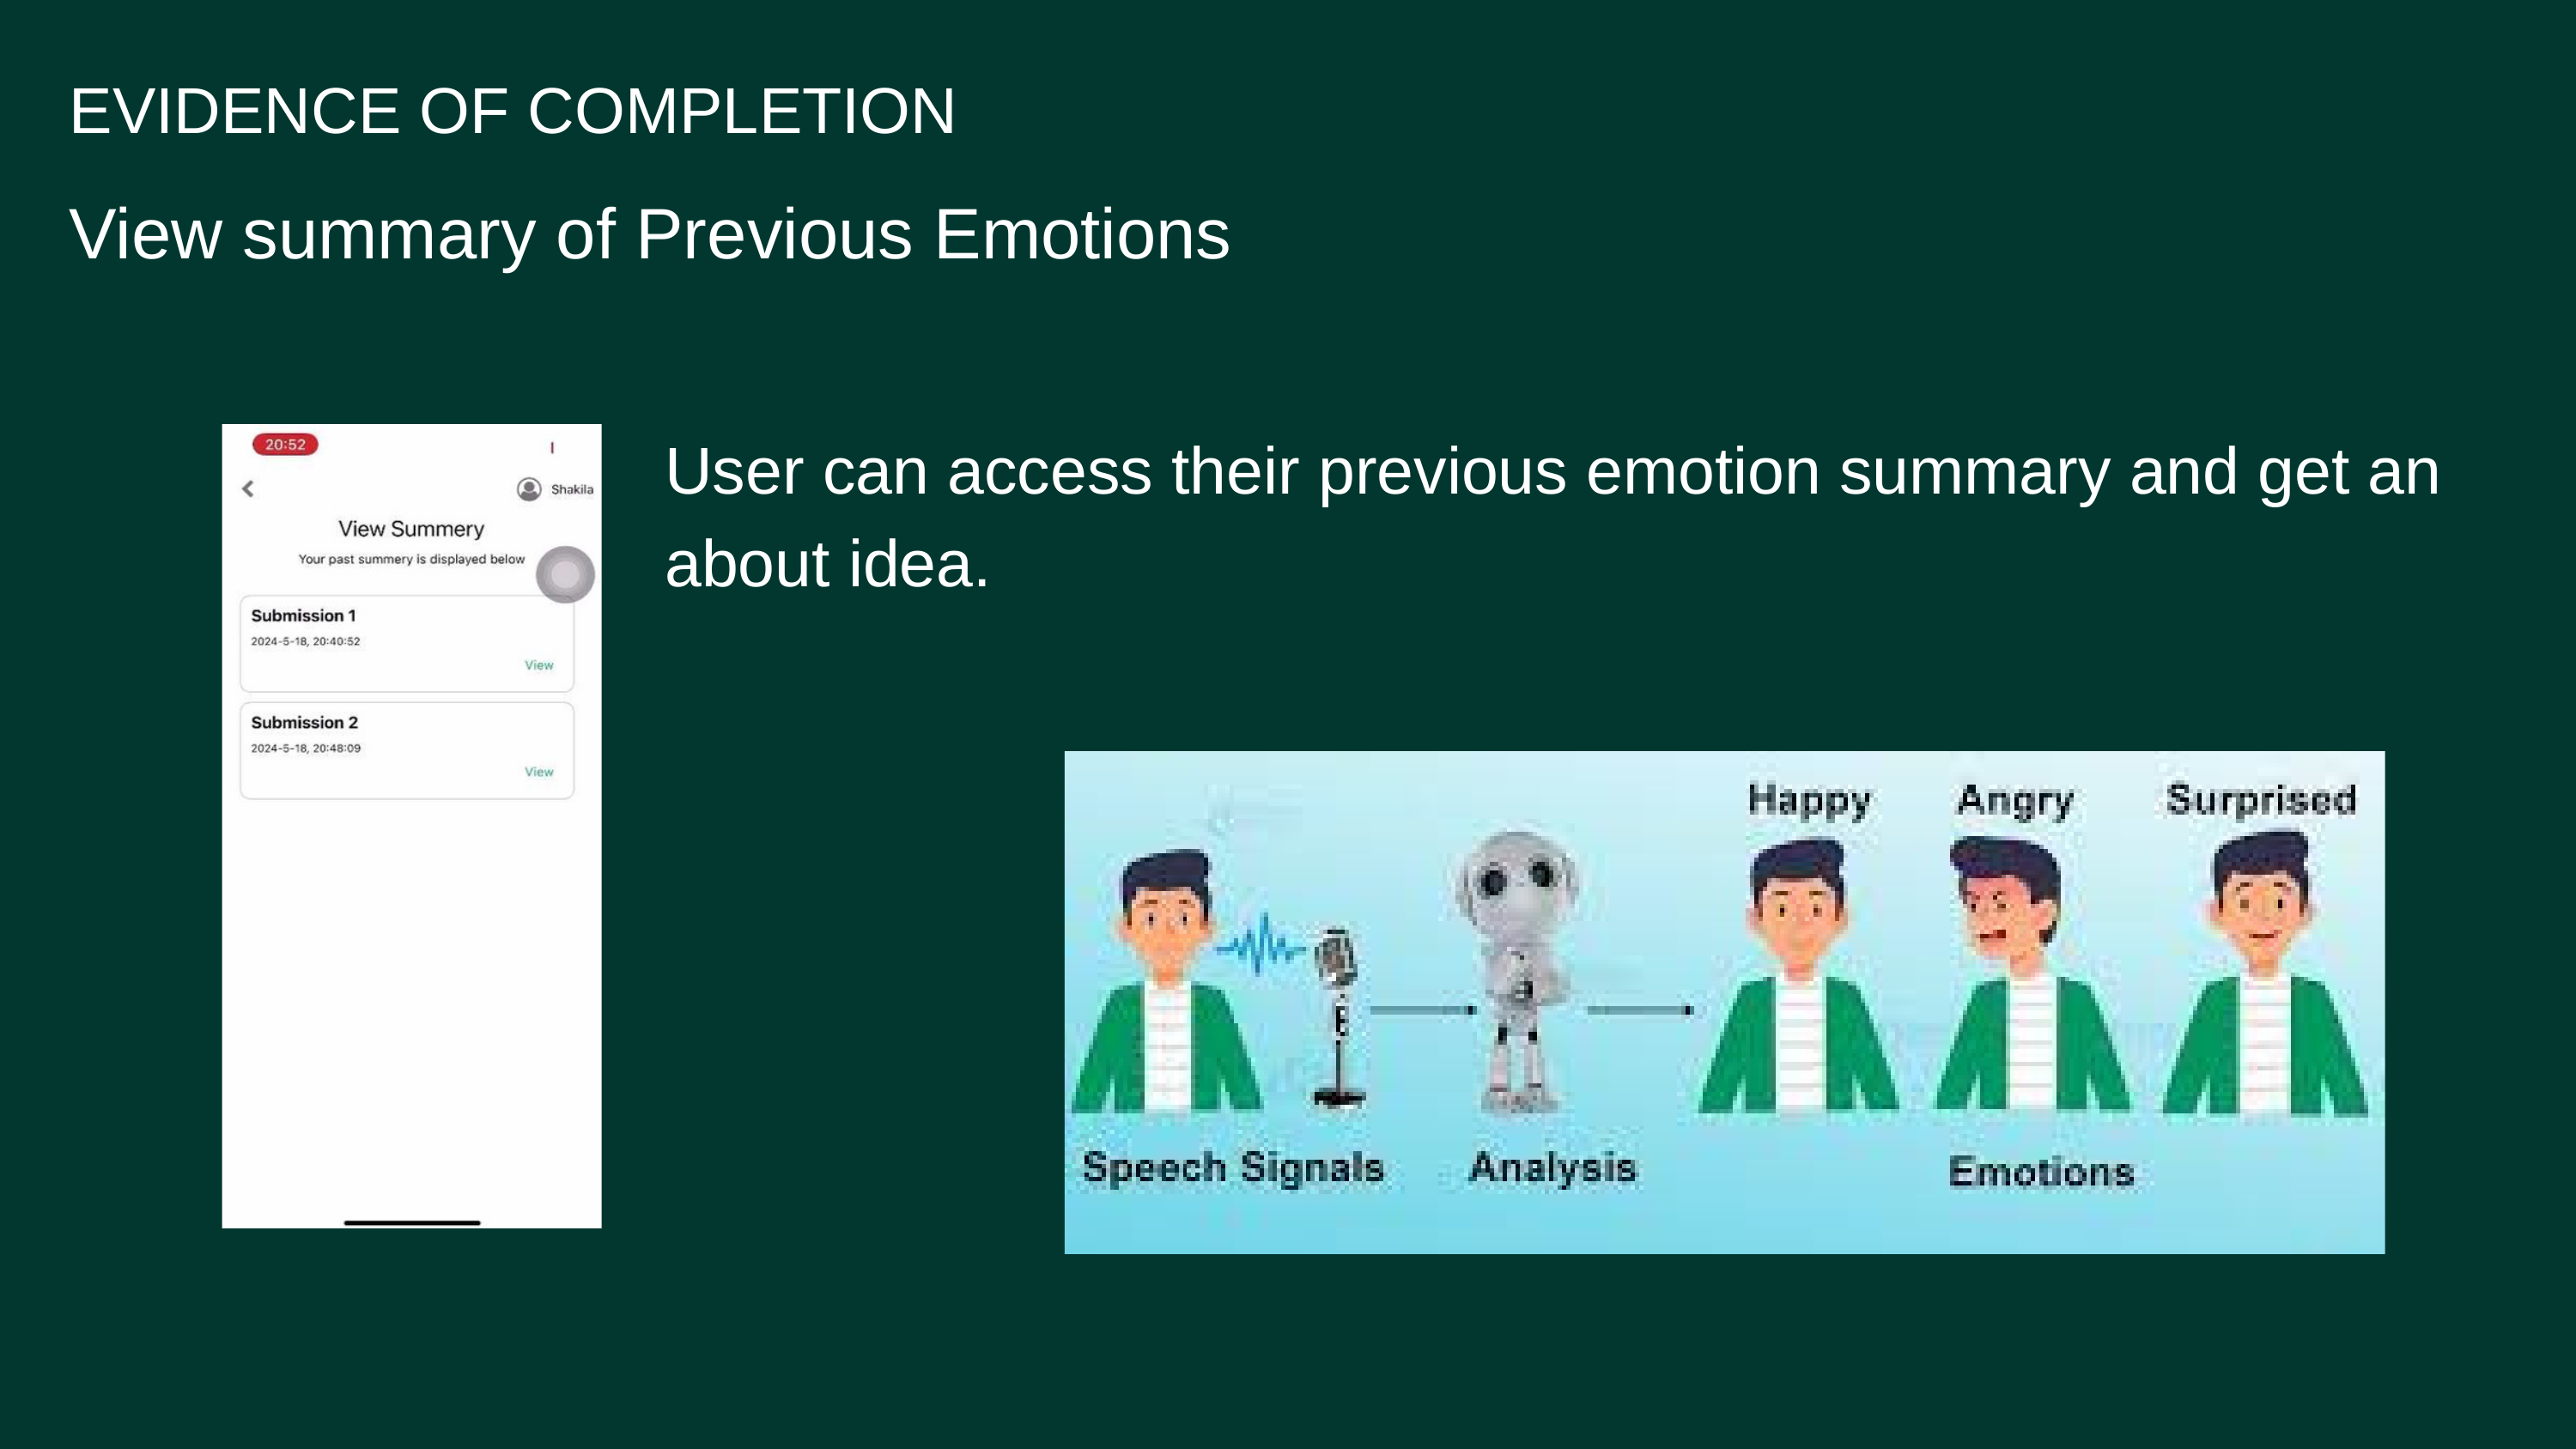

EVIDENCE OF COMPLETION
View summary of Previous Emotions
User can access their previous emotion summary and get an about idea.